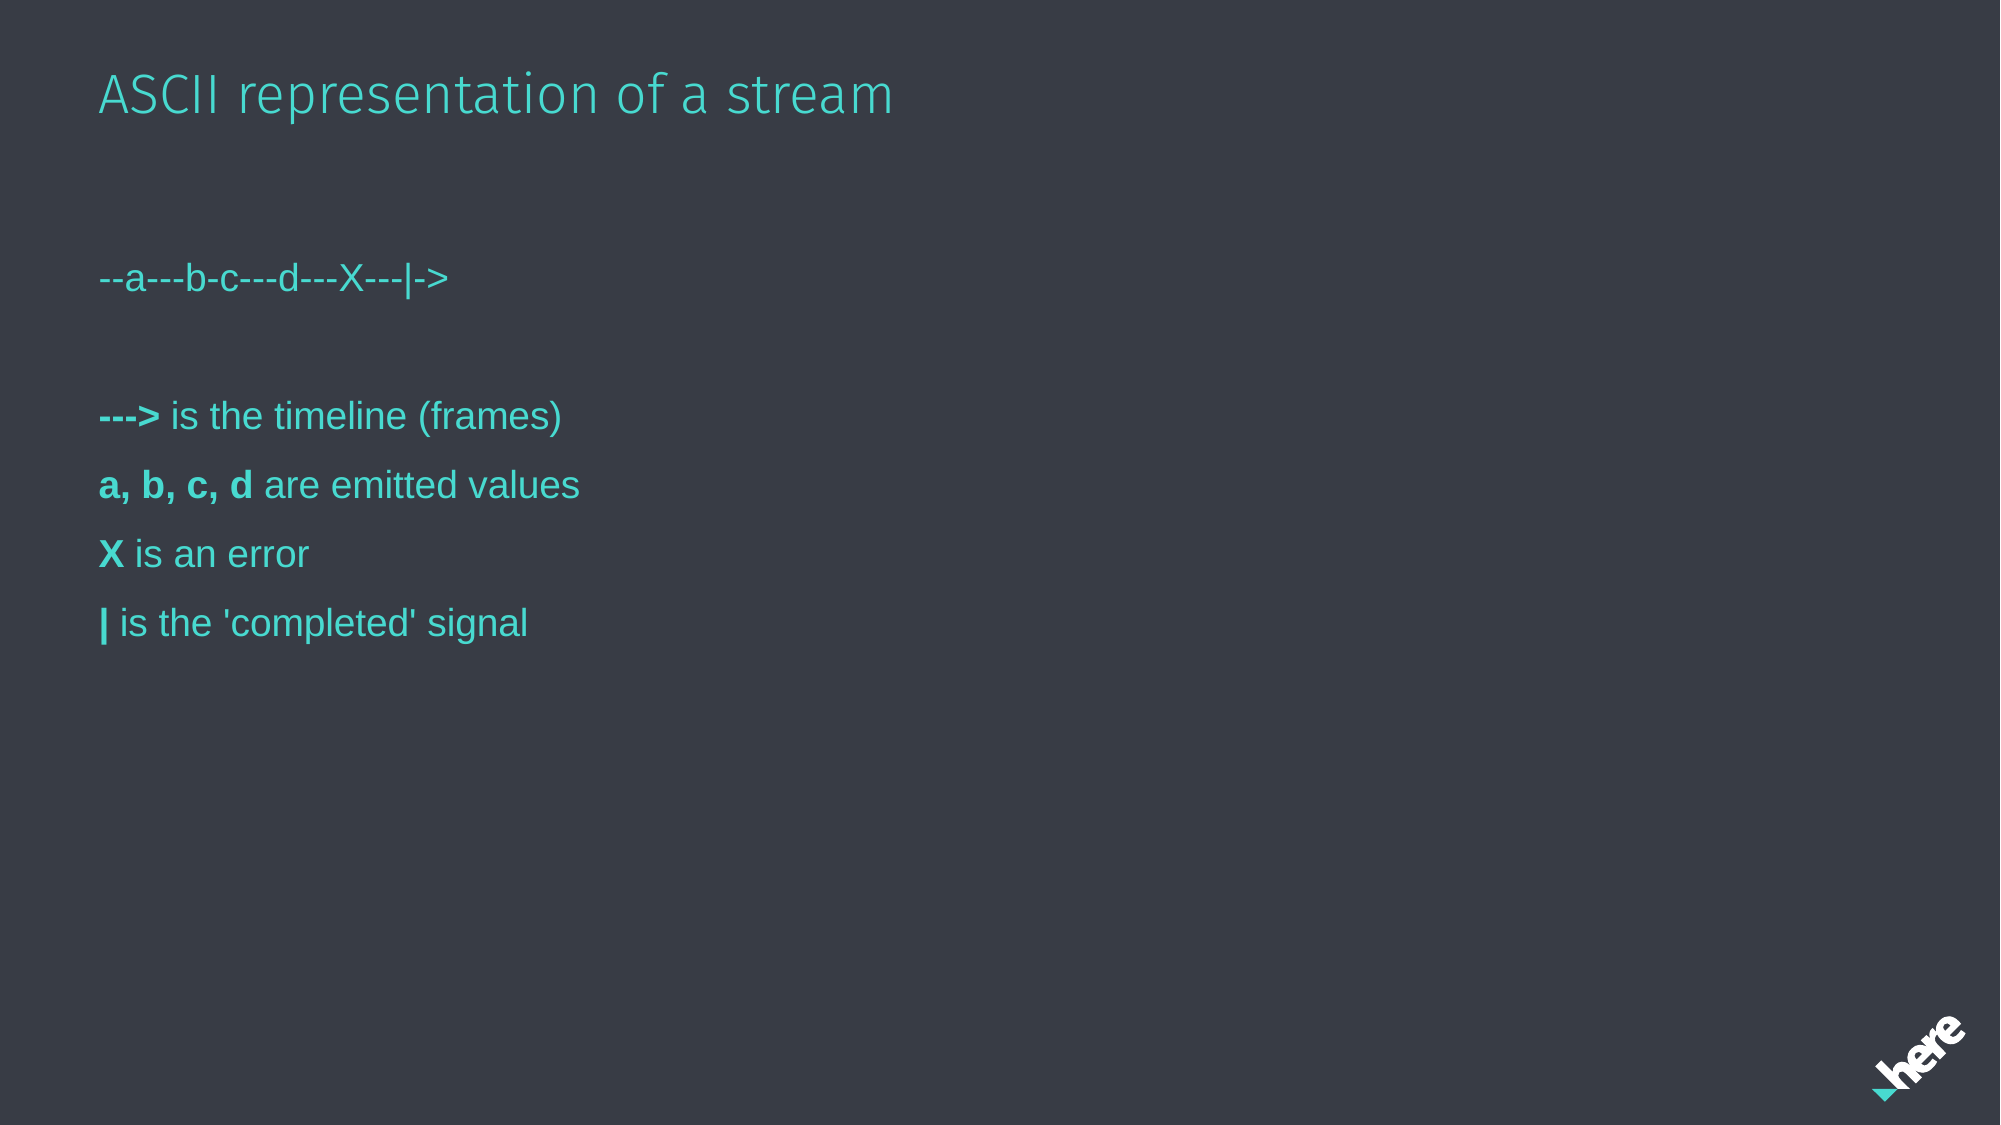

# ASCII representation of a stream
--a---b-c---d---X---|->

---> is the timeline (frames)
a, b, c, d are emitted values
X is an error
| is the 'completed' signal